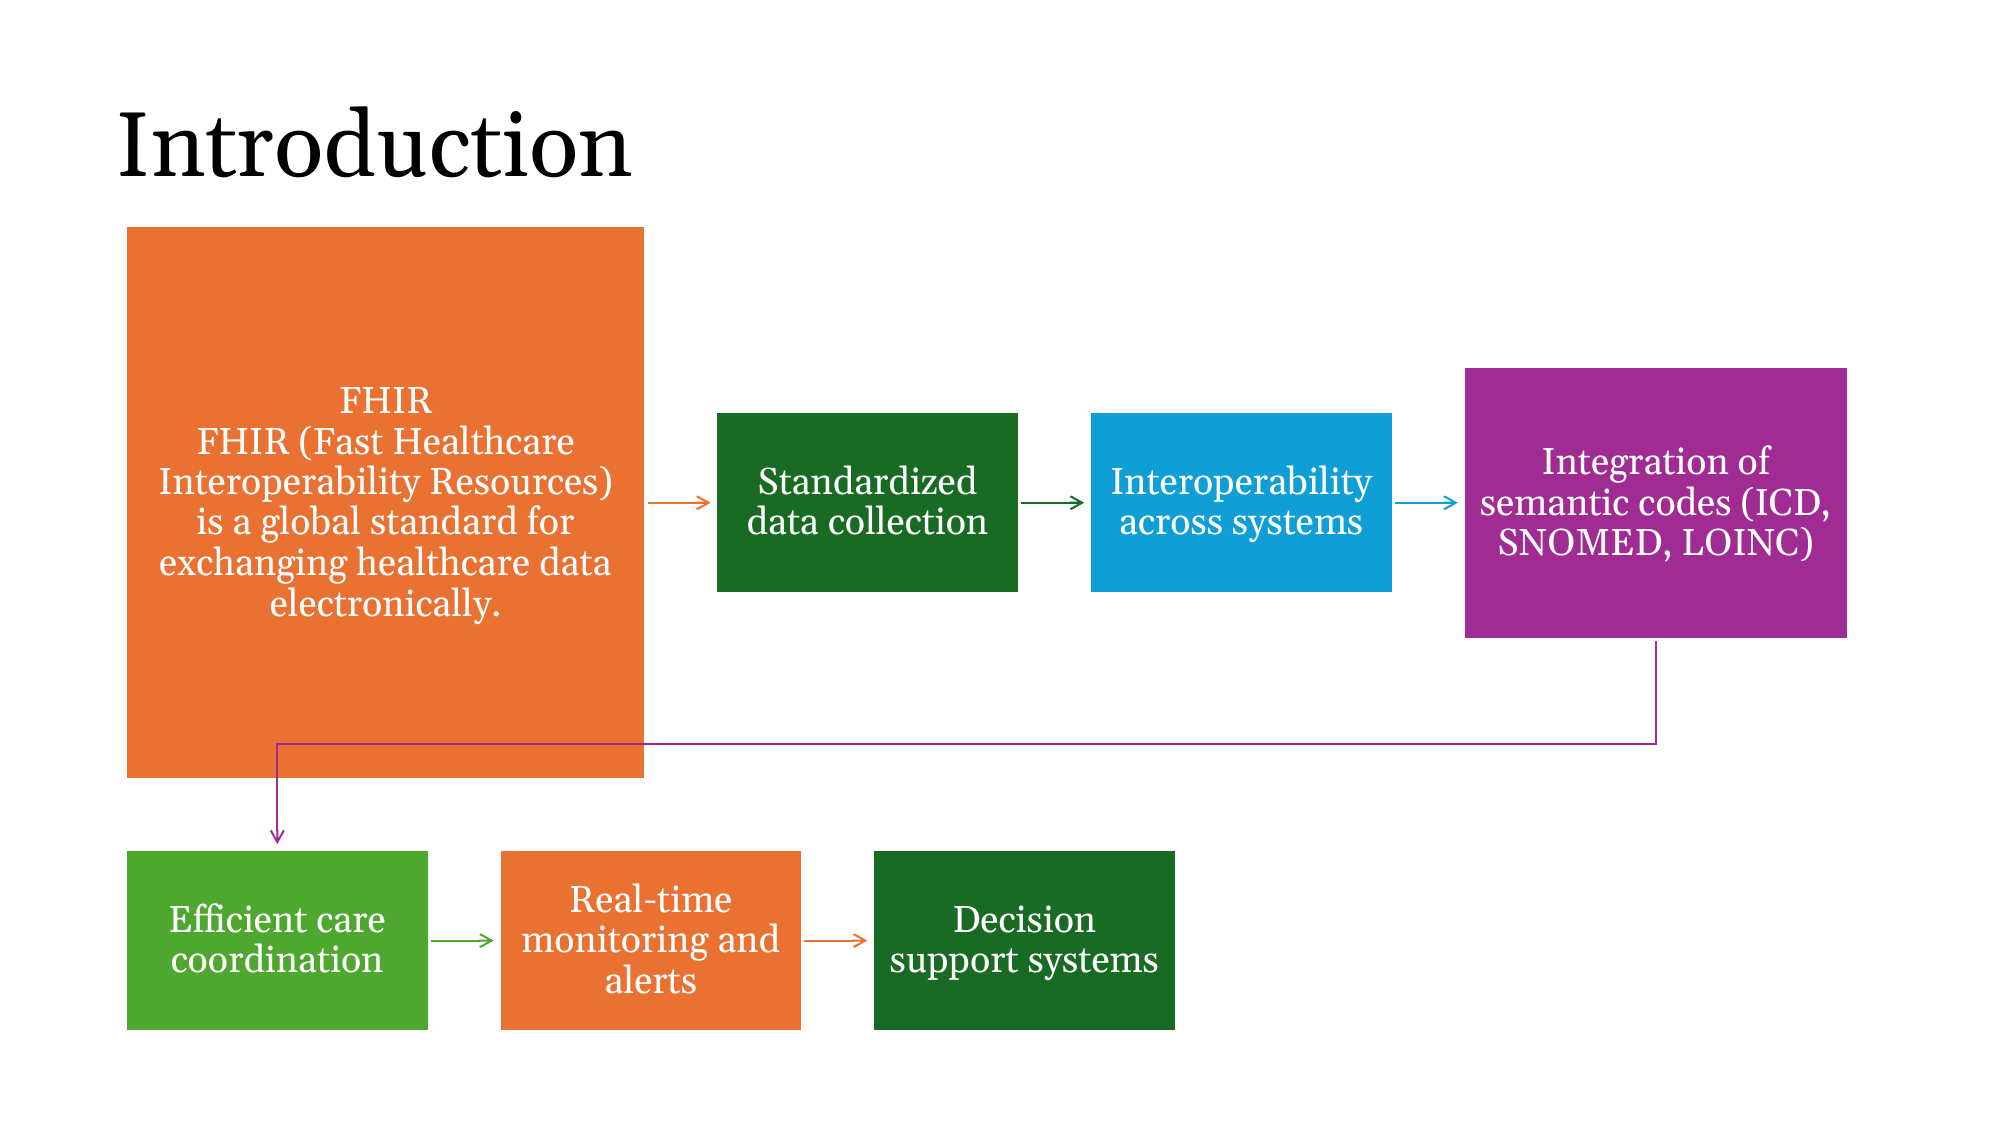

# Introduction

FHIR
FHIR (Fast Healthcare Interoperability Resources) is a global standard for exchanging healthcare data electronically.

Standardized data collection

Interoperability across systems

Integration of semantic codes (ICD, SNOMED, LOINC)

Efficient care coordination

Real-time monitoring and alerts
Decision support systems